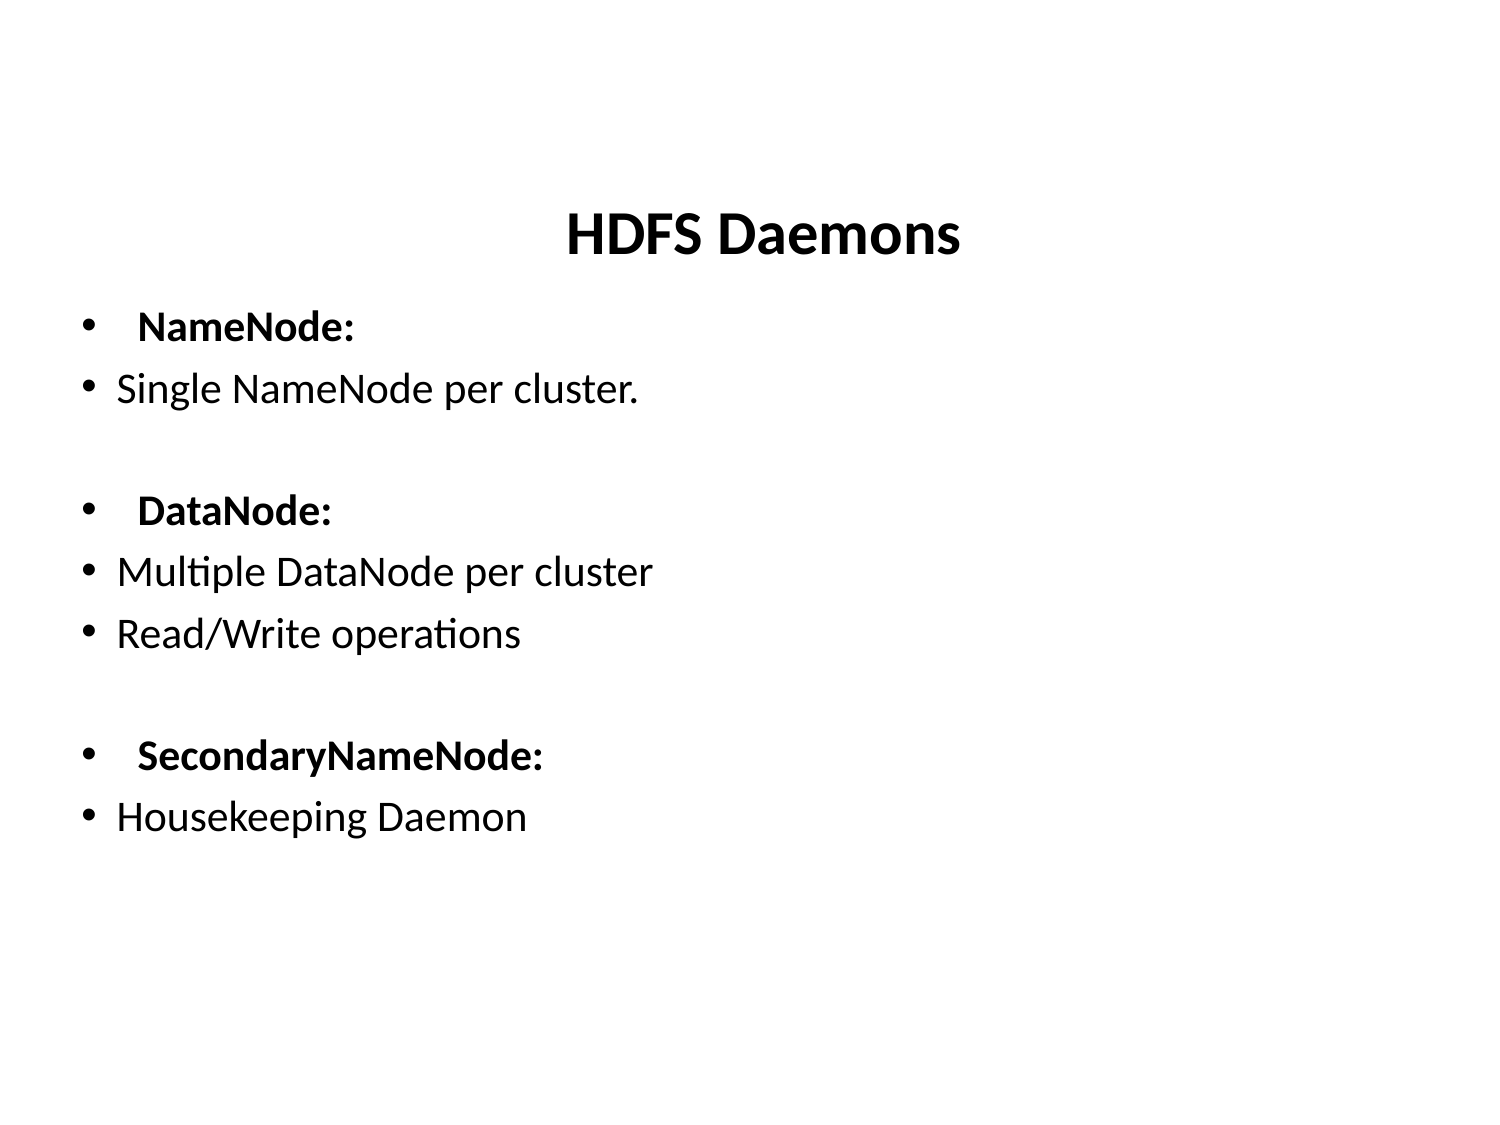

# HDFS Daemons
NameNode:
Single NameNode per cluster.

DataNode:
Multiple DataNode per cluster
Read/Write operations

SecondaryNameNode:
Housekeeping Daemon